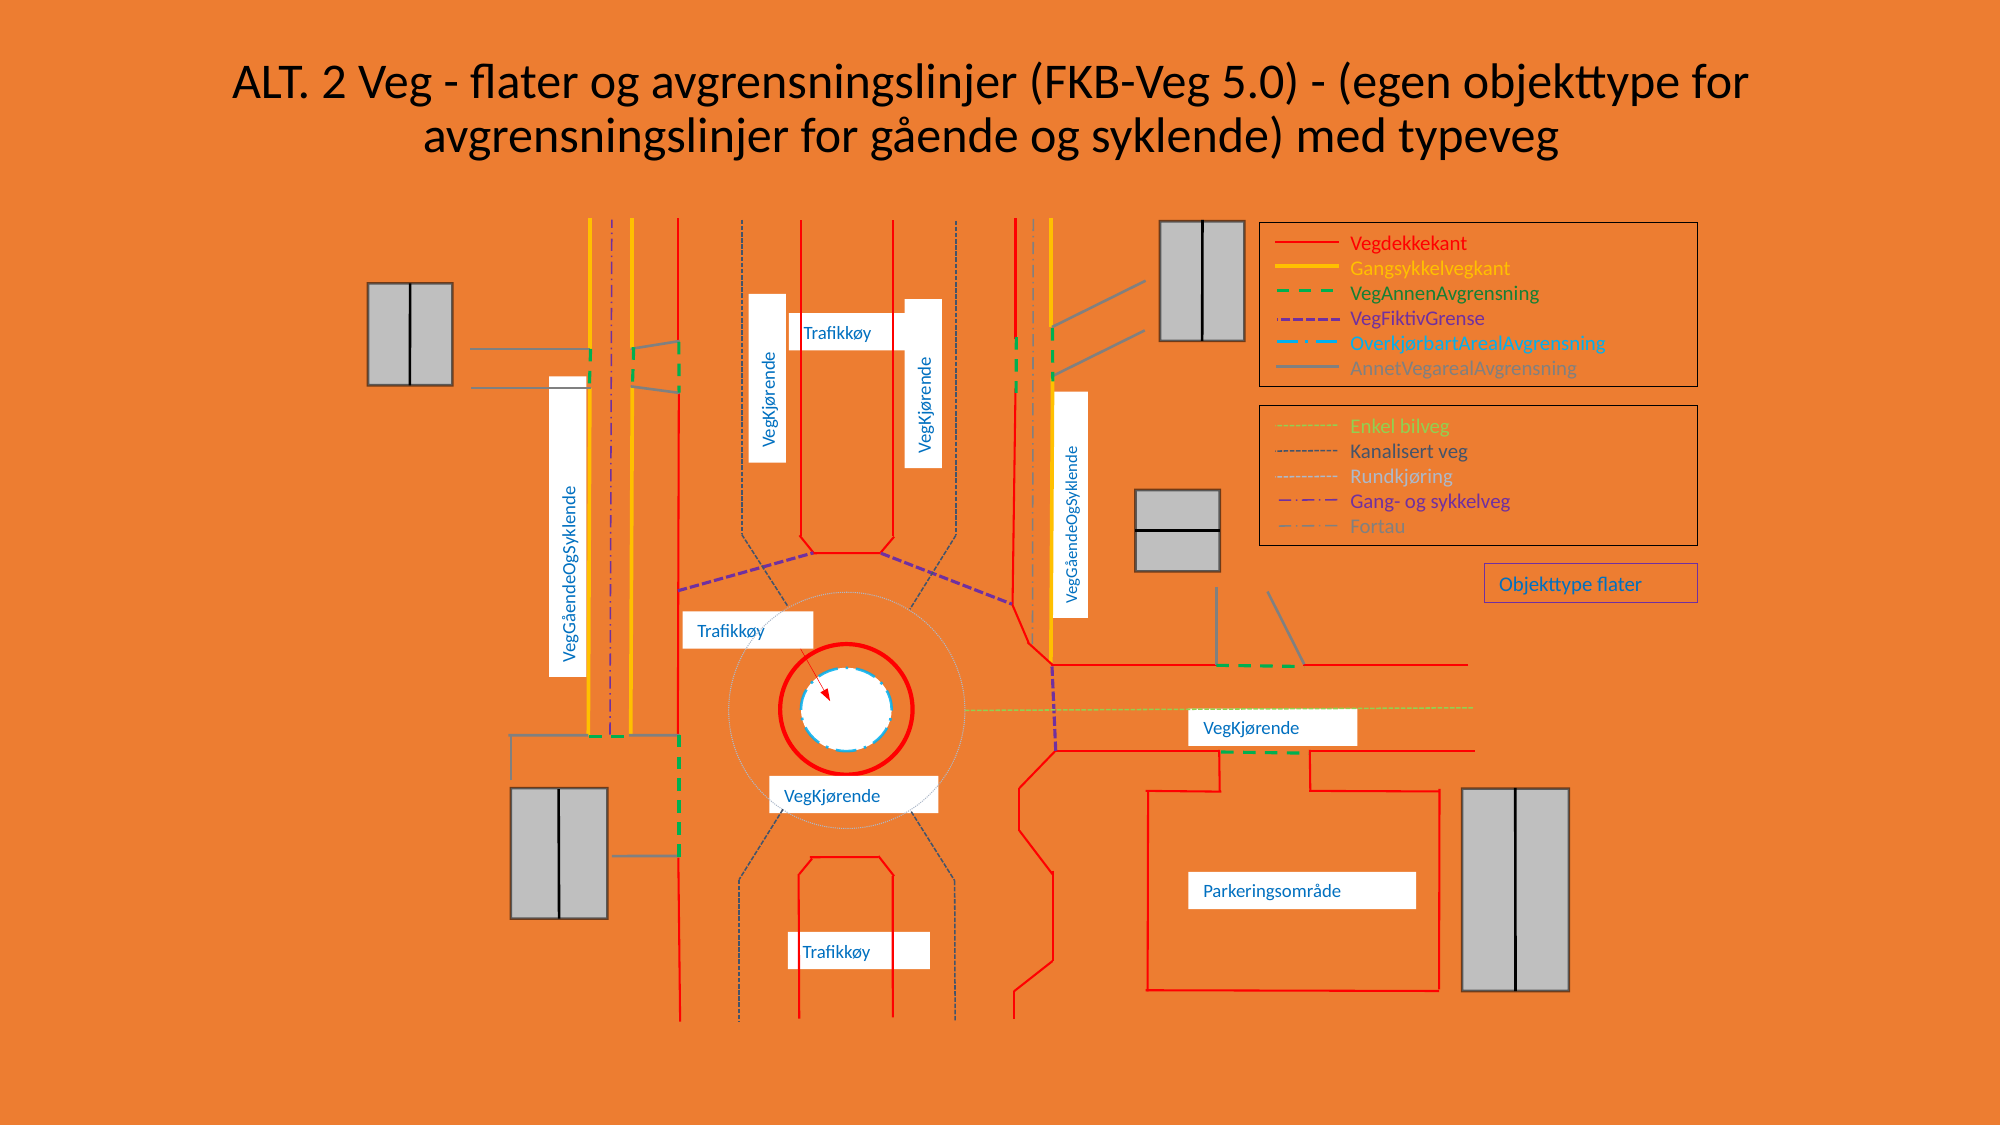

# ALT. 2 Veg - flater og avgrensningslinjer (FKB-Veg 5.0) - (egen objekttype for avgrensningslinjer for gående og syklende) med typeveg

                Vegdekkekant
                Gangsykkelvegkant
                VegAnnenAvgrensning
                VegFiktivGrense
                OverkjørbartArealAvgrensning
                AnnetVegarealAvgrensning

Trafikkøy
VegKjørende
VegKjørende
                Enkel bilveg
                Kanalisert veg
                Rundkjøring
                Gang- og sykkelveg
                Fortau
VegGåendeOgSyklende

VegGåendeOgSyklende
Objekttype flater

Trafikkøy

VegKjørende
VegKjørende

Parkeringsområde
Trafikkøy